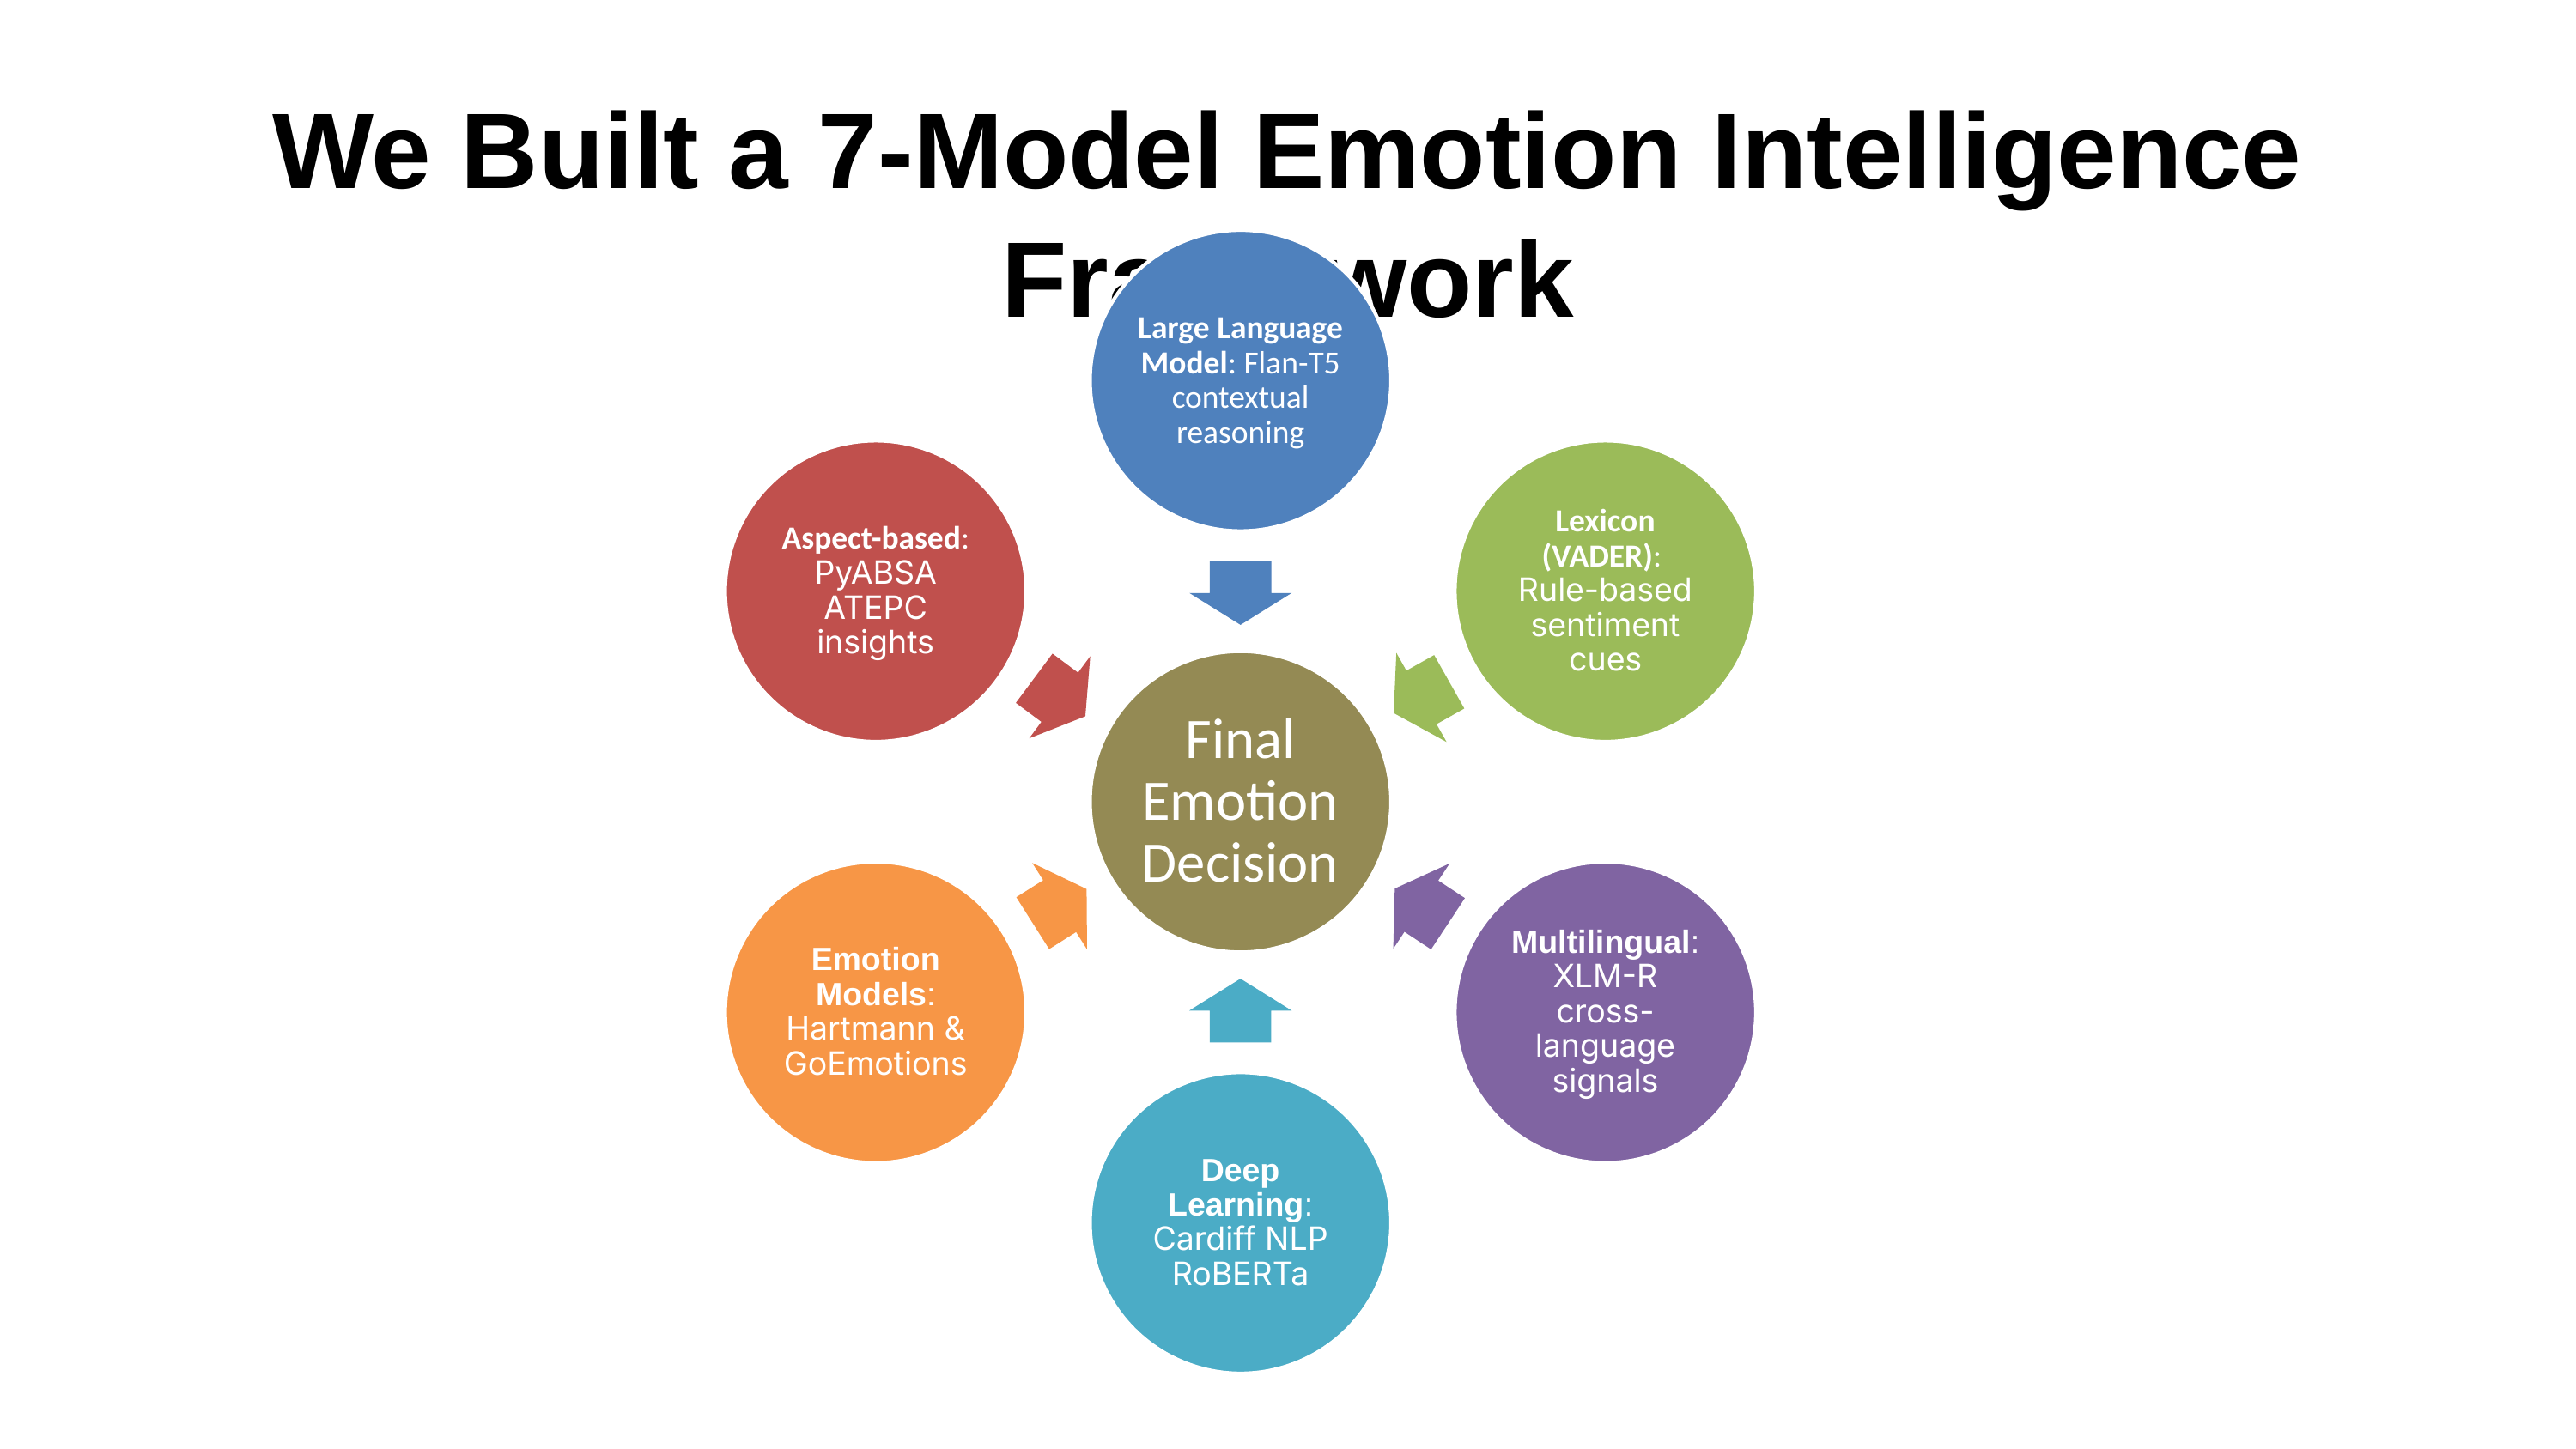

We Built a 7-Model Emotion Intelligence Framework
Final Emotion Decision

Large Language Model: Flan-T5 contextual reasoning

Lexicon (VADER):
Rule-based sentiment cues

Multilingual: XLM-R cross-language signals

Deep Learning: Cardiff NLP RoBERTa

Emotion Models: Hartmann & GoEmotions

Aspect-based: PyABSA ATEPC insights